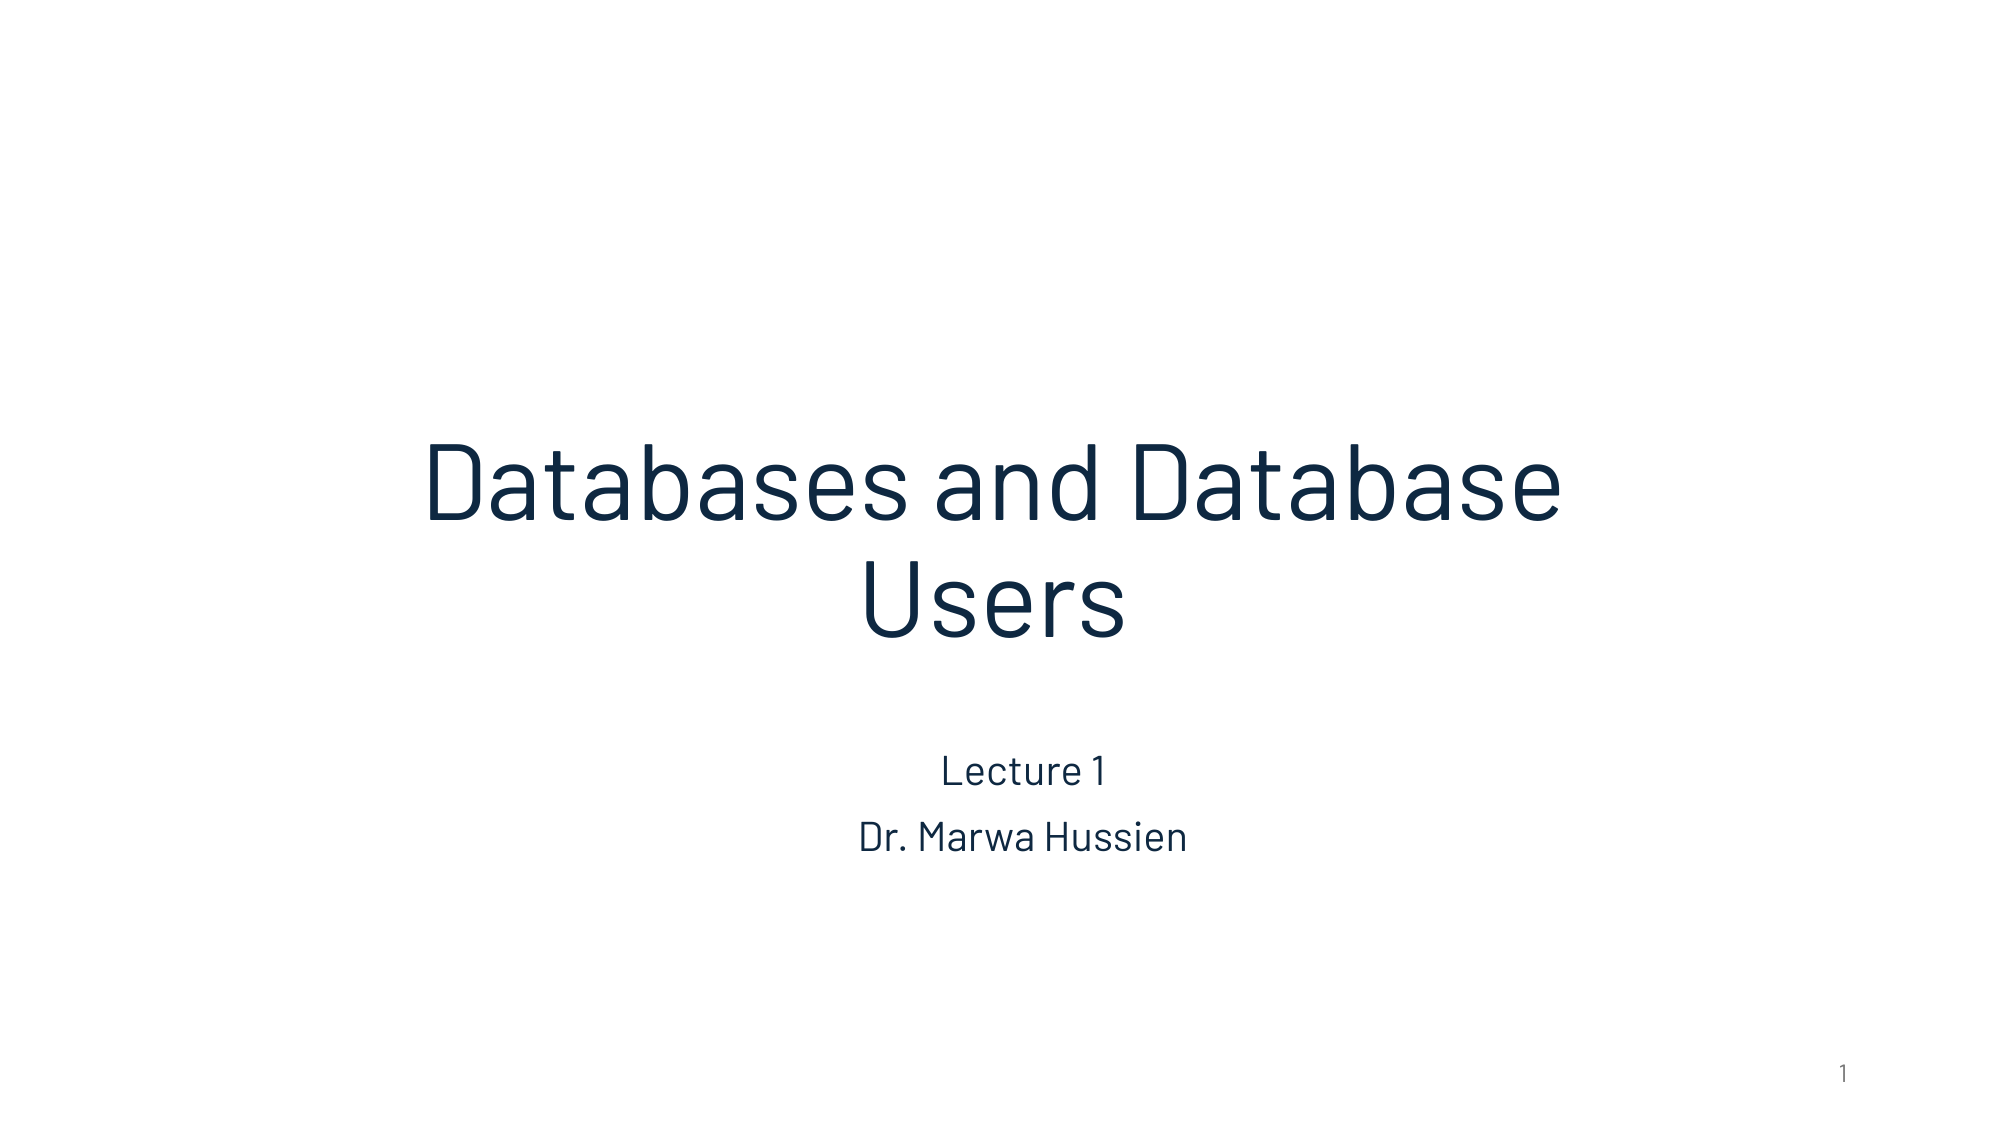

# Databases and Database Users

Lecture 1
Dr. Marwa Hussien
1